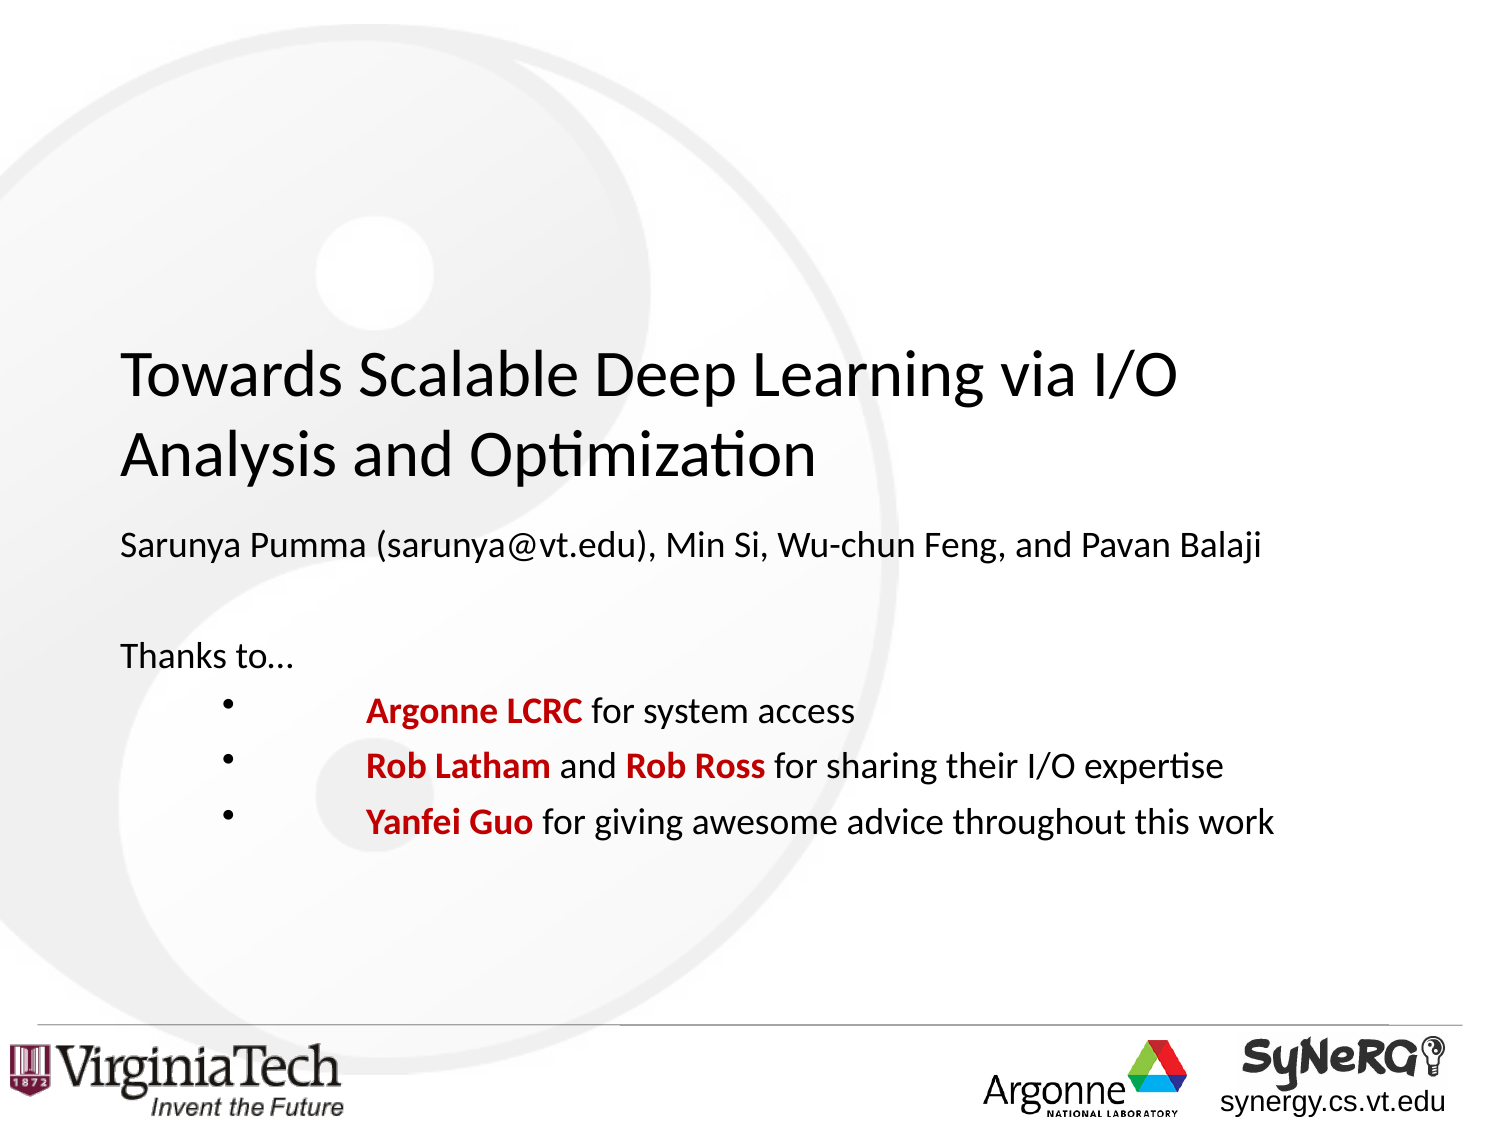

# Towards Scalable Deep Learning via I/O Analysis and Optimization
Sarunya Pumma (sarunya@vt.edu), Min Si, Wu-chun Feng, and Pavan Balaji

Thanks to…
	Argonne LCRC for system access
	Rob Latham and Rob Ross for sharing their I/O expertise
	Yanfei Guo for giving awesome advice throughout this work